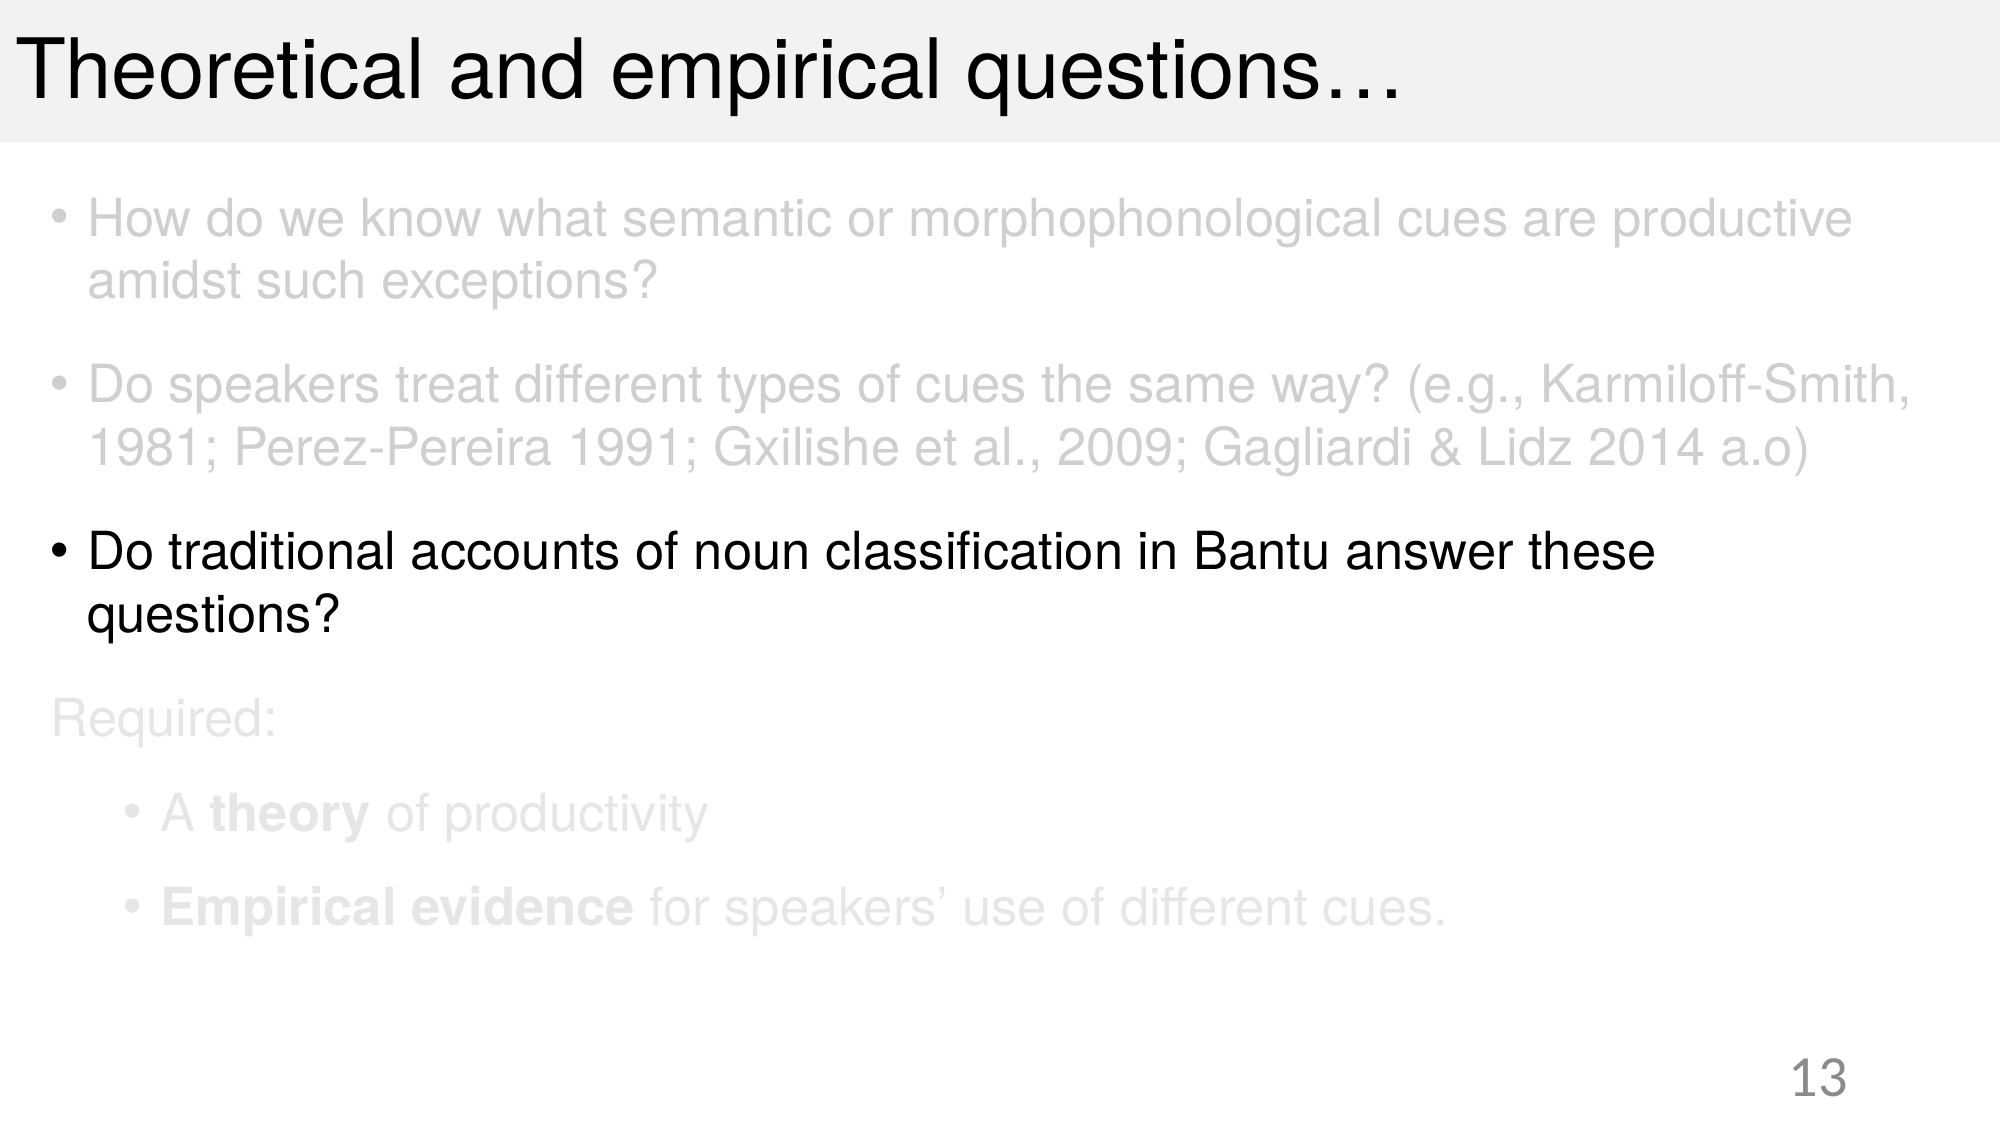

# Theoretical and empirical questions…
How do we know what semantic or morphophonological cues are productive amidst such exceptions?
Do speakers treat different types of cues the same way? (e.g., Karmiloff-Smith, 1981; Perez-Pereira 1991; Gxilishe et al., 2009; Gagliardi & Lidz 2014 a.o)
Do traditional accounts of noun classification in Bantu answer these questions?
Required:
A theory of productivity
Empirical evidence for speakers’ use of different cues.

13